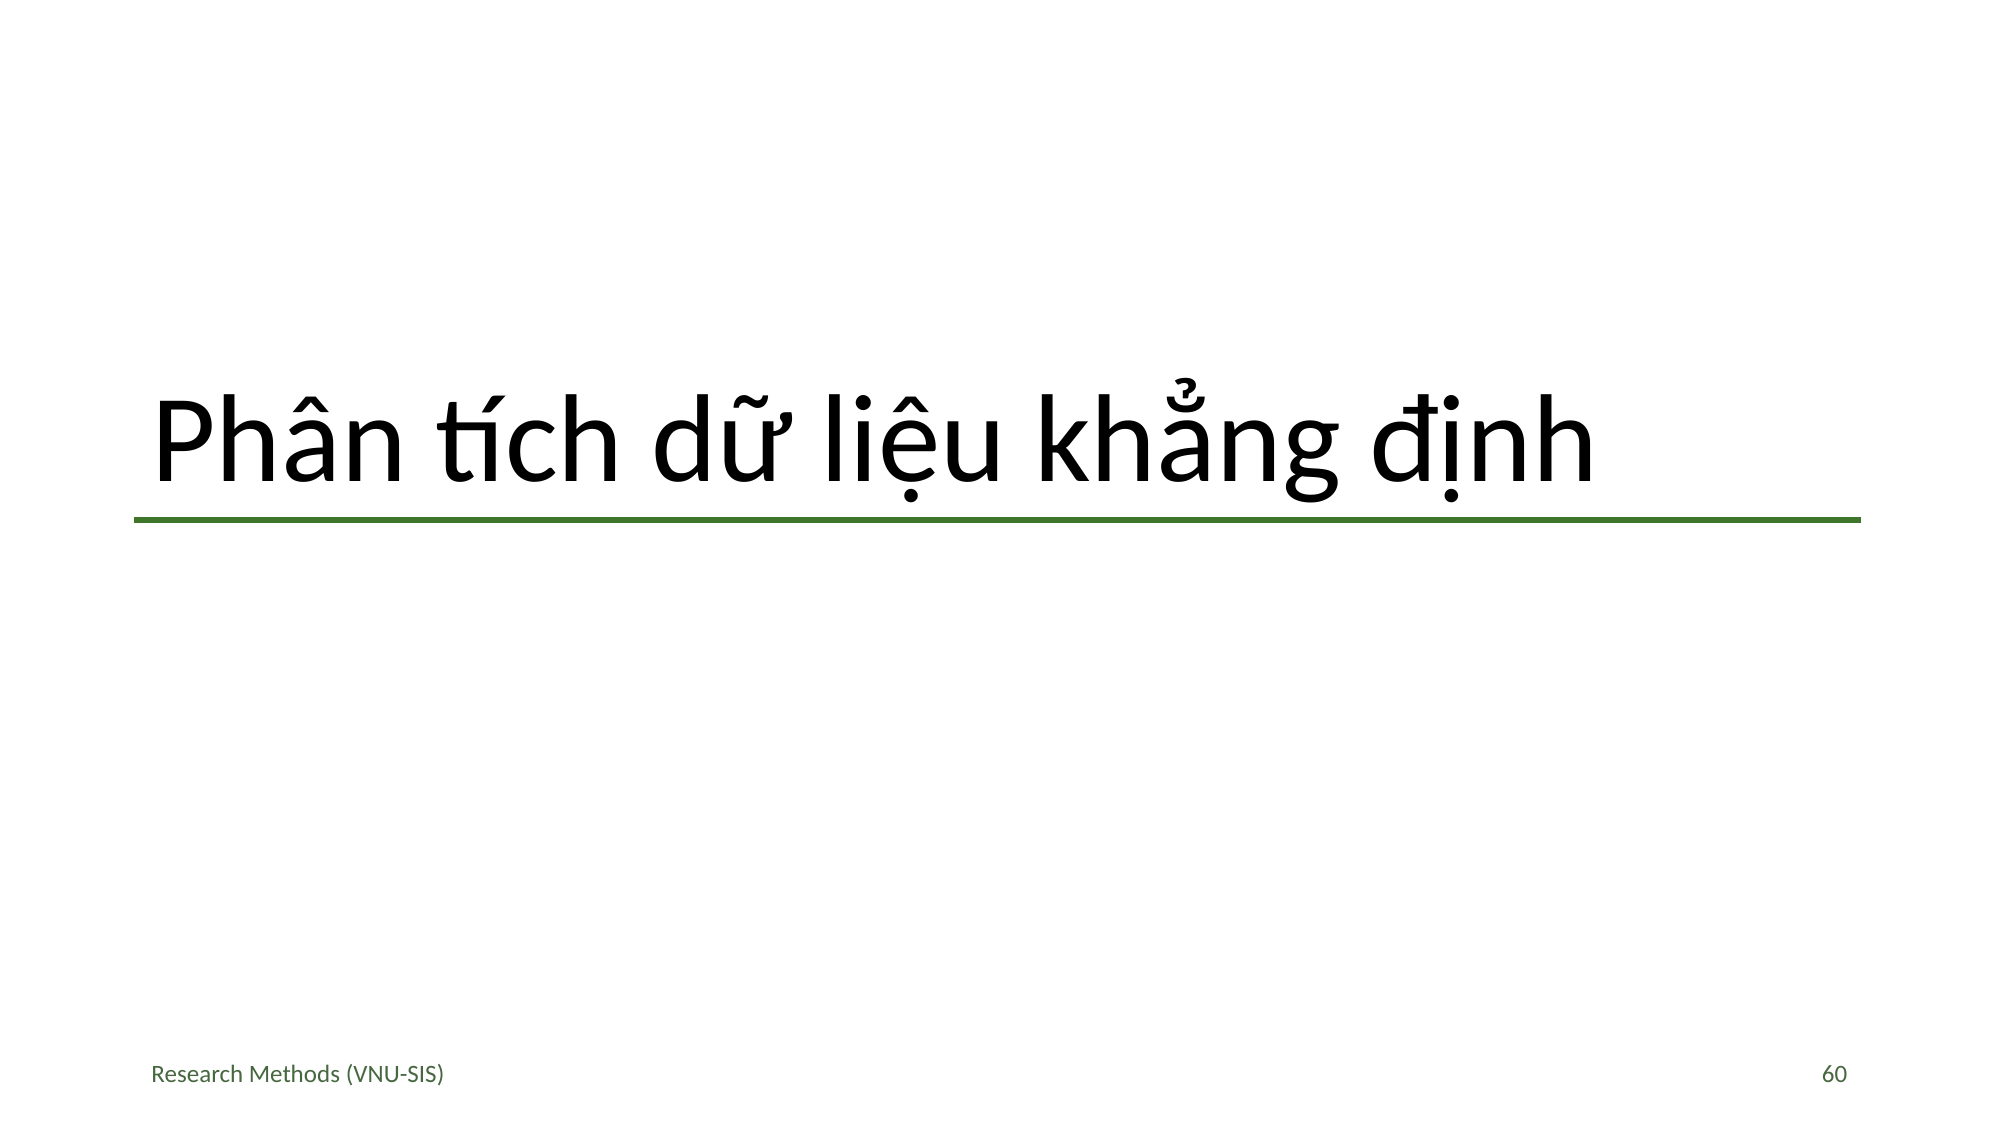

# Phân tích dữ liệu khẳng định

Research Methods (VNU-SIS)
60